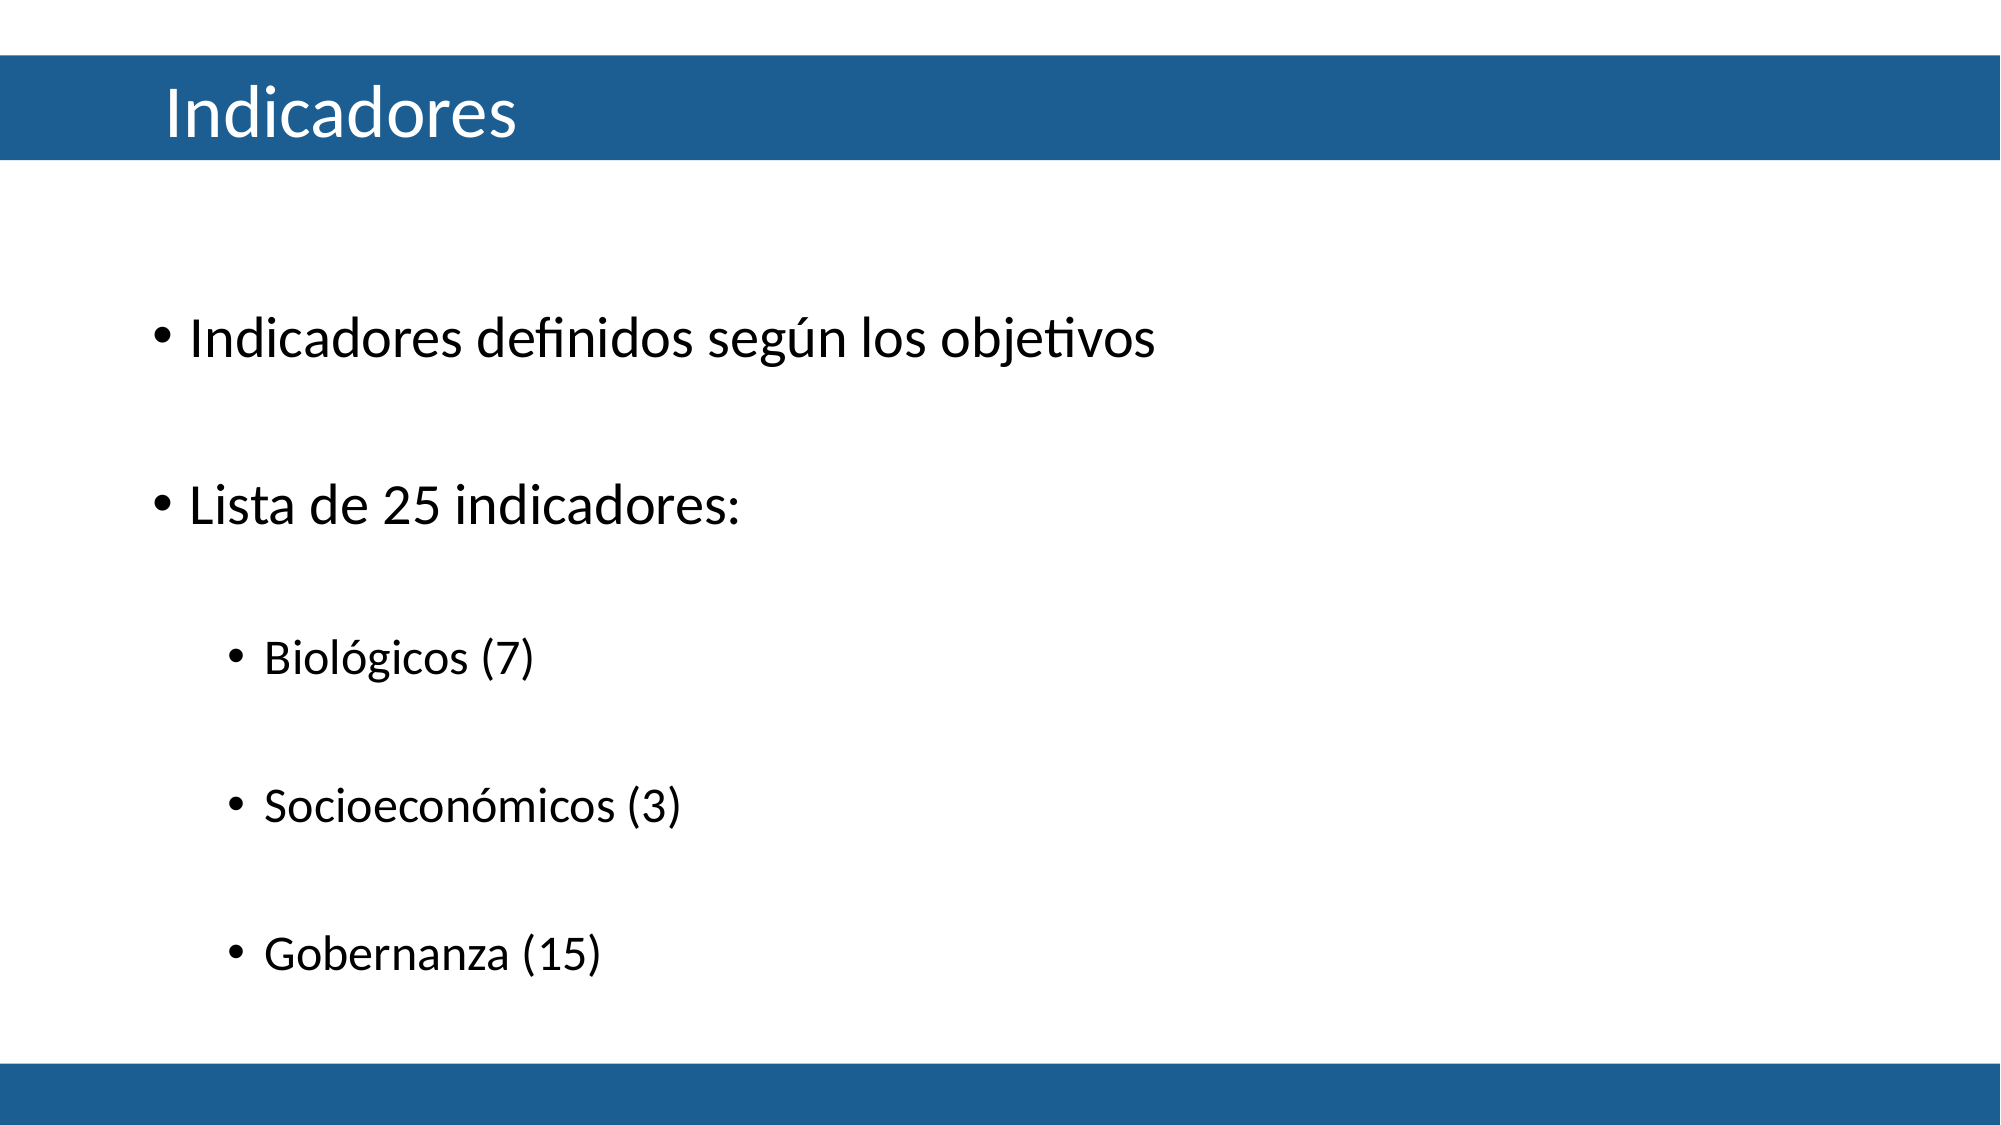

Indicadores
Indicadores definidos según los objetivos

Lista de 25 indicadores:

Biológicos (7)

Socioeconómicos (3)

Gobernanza (15)